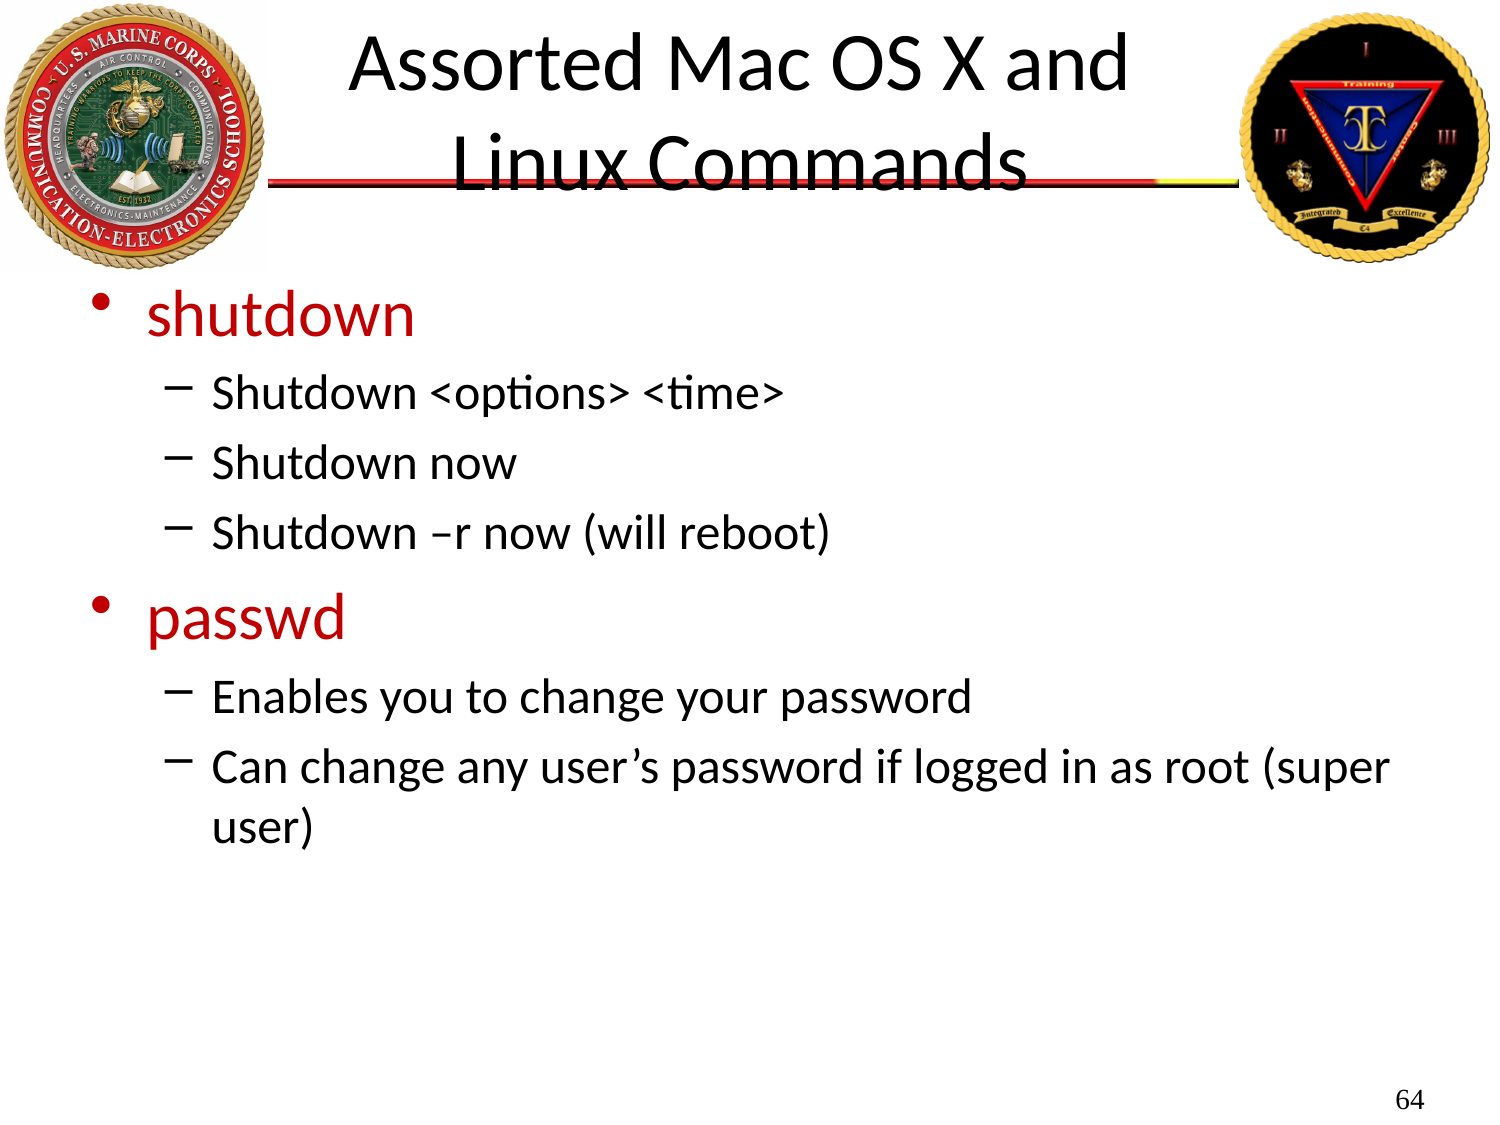

# Assorted Mac OS X and Linux Commands
shutdown
Shutdown <options> <time>
Shutdown now
Shutdown –r now (will reboot)
passwd
Enables you to change your password
Can change any user’s password if logged in as root (super user)